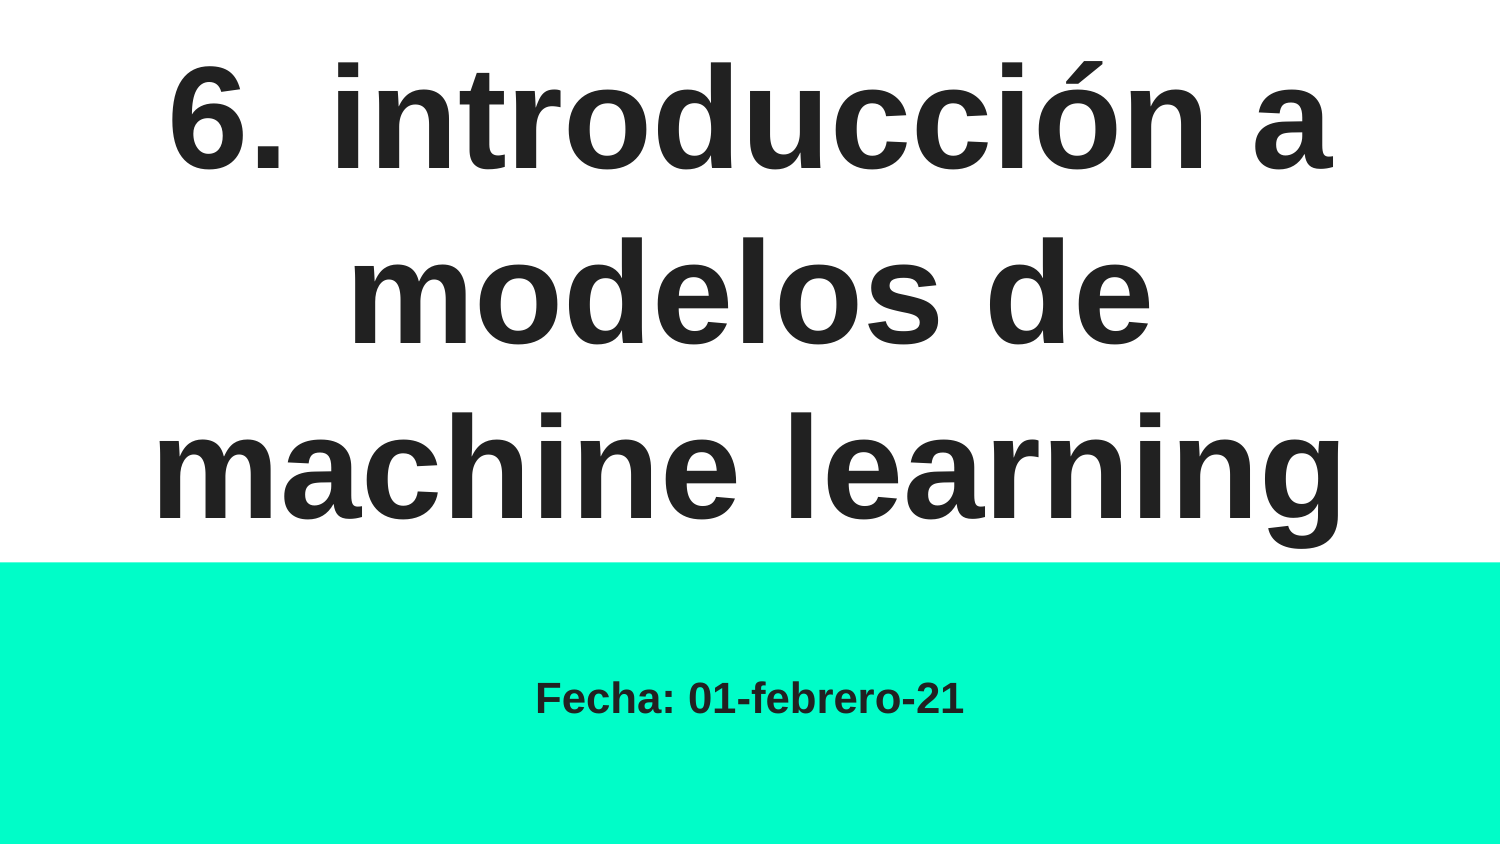

# 6. introducción a modelos de machine learning
Fecha: 01-febrero-21